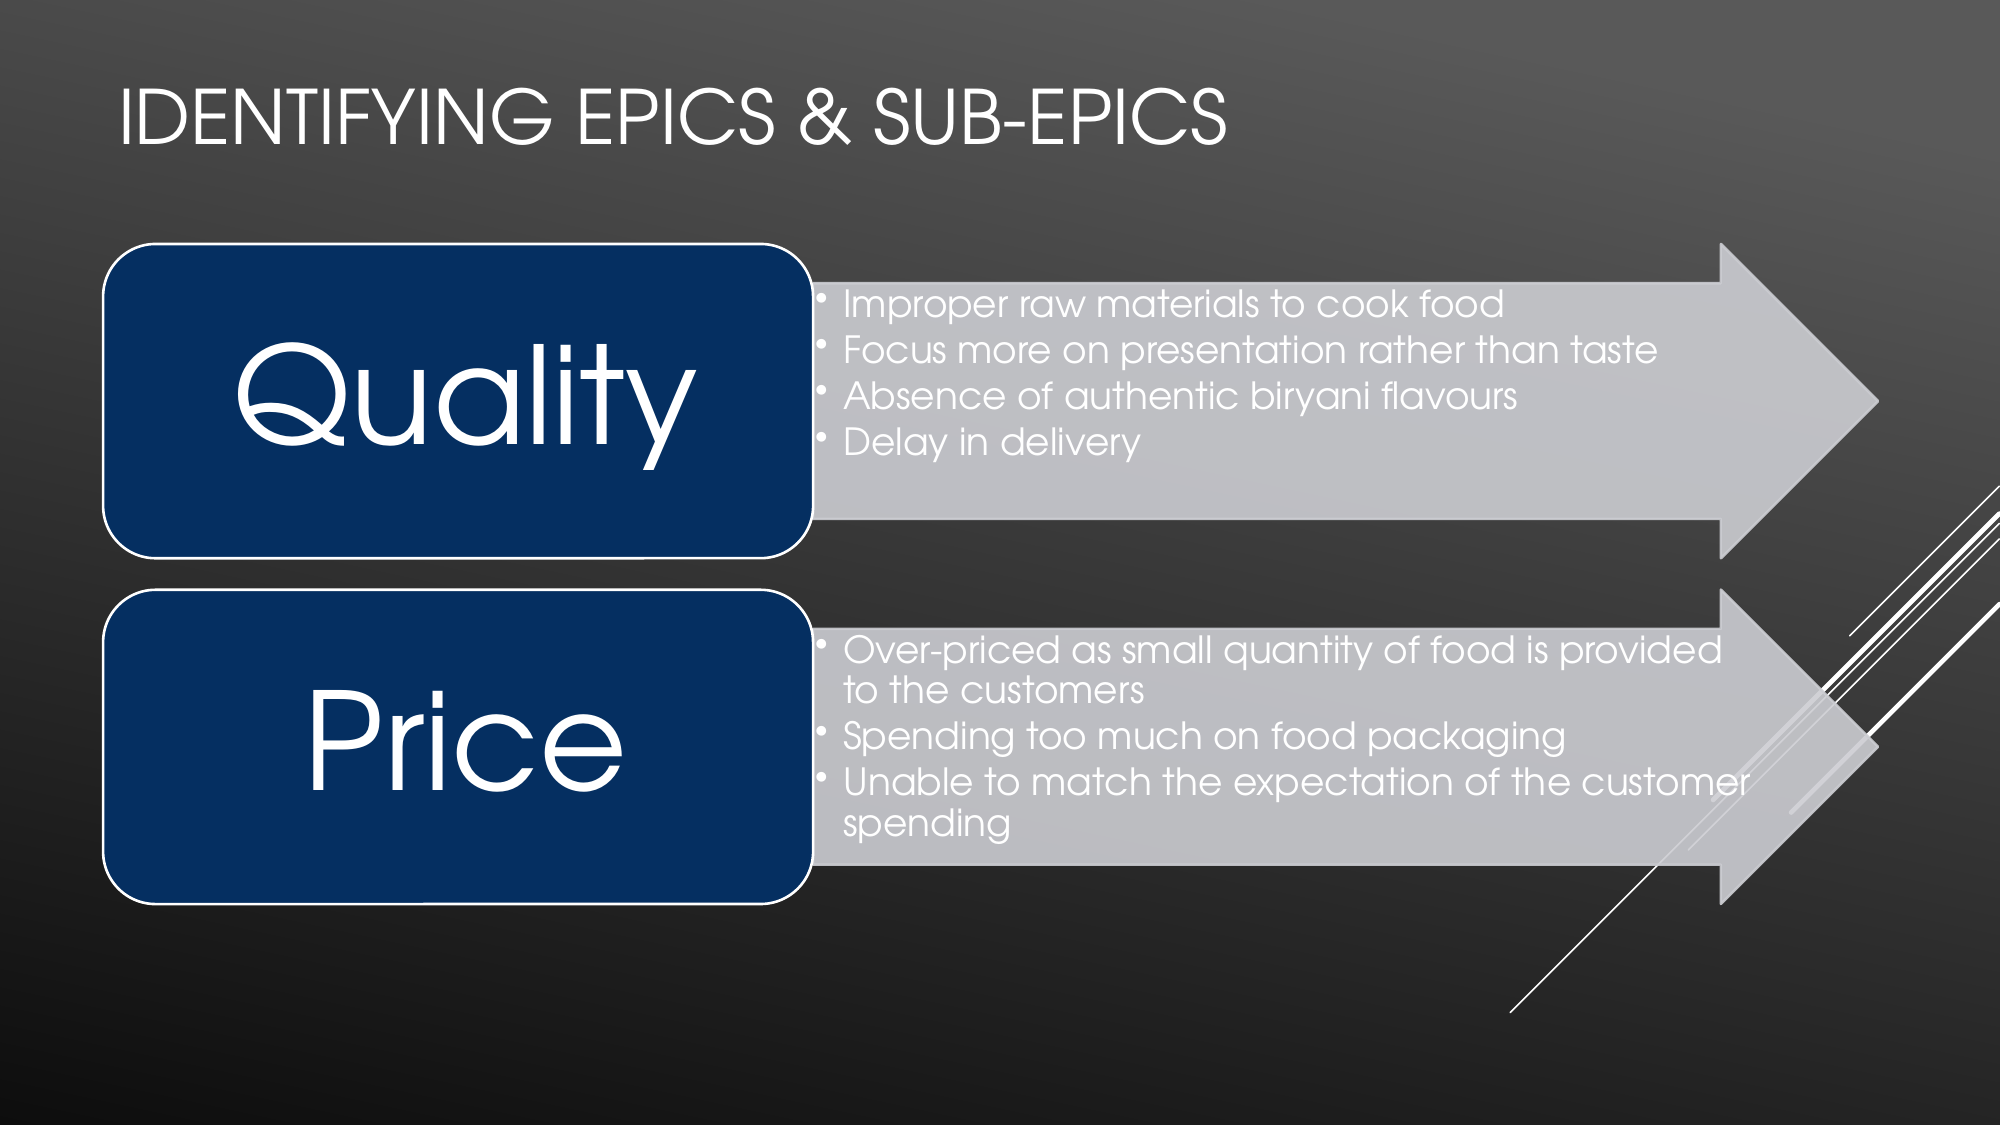

# Identifying EPICS & Sub-epics
Improper raw materials to cook food
Focus more on presentation rather than taste
Absence of authentic biryani flavours
Delay in delivery
Quality
Over-priced as small quantity of food is provided to the customers
Spending too much on food packaging
Unable to match the expectation of the customer spending
Price